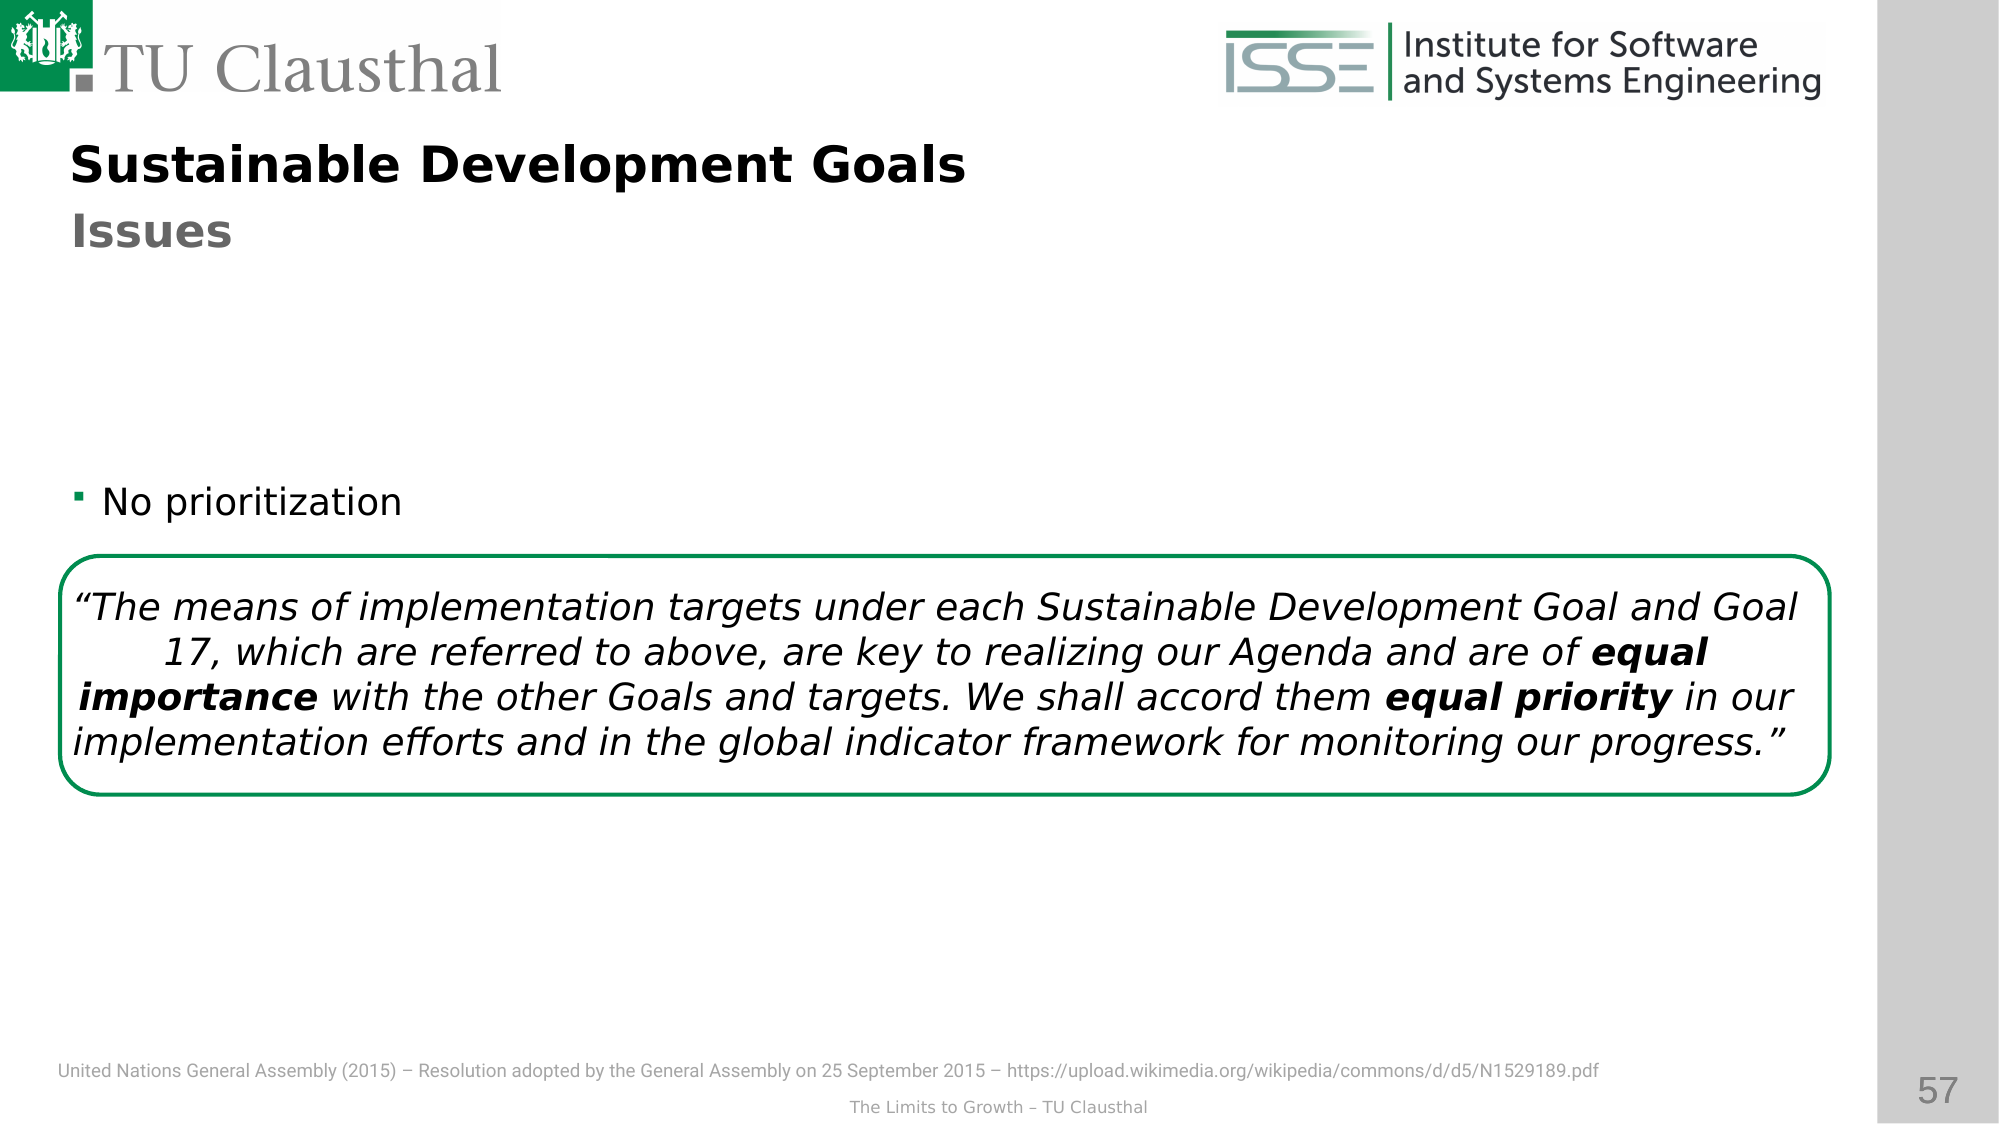

Sustainable Development Goals
Issues
No prioritization

“The means of implementation targets under each Sustainable Development Goal and Goal 17, which are referred to above, are key to realizing our Agenda and are of equal importance with the other Goals and targets. We shall accord them equal priority in our implementation efforts and in the global indicator framework for monitoring our progress.”

United Nations General Assembly (2015) – Resolution adopted by the General Assembly on 25 September 2015 – https://upload.wikimedia.org/wikipedia/commons/d/d5/N1529189.pdf